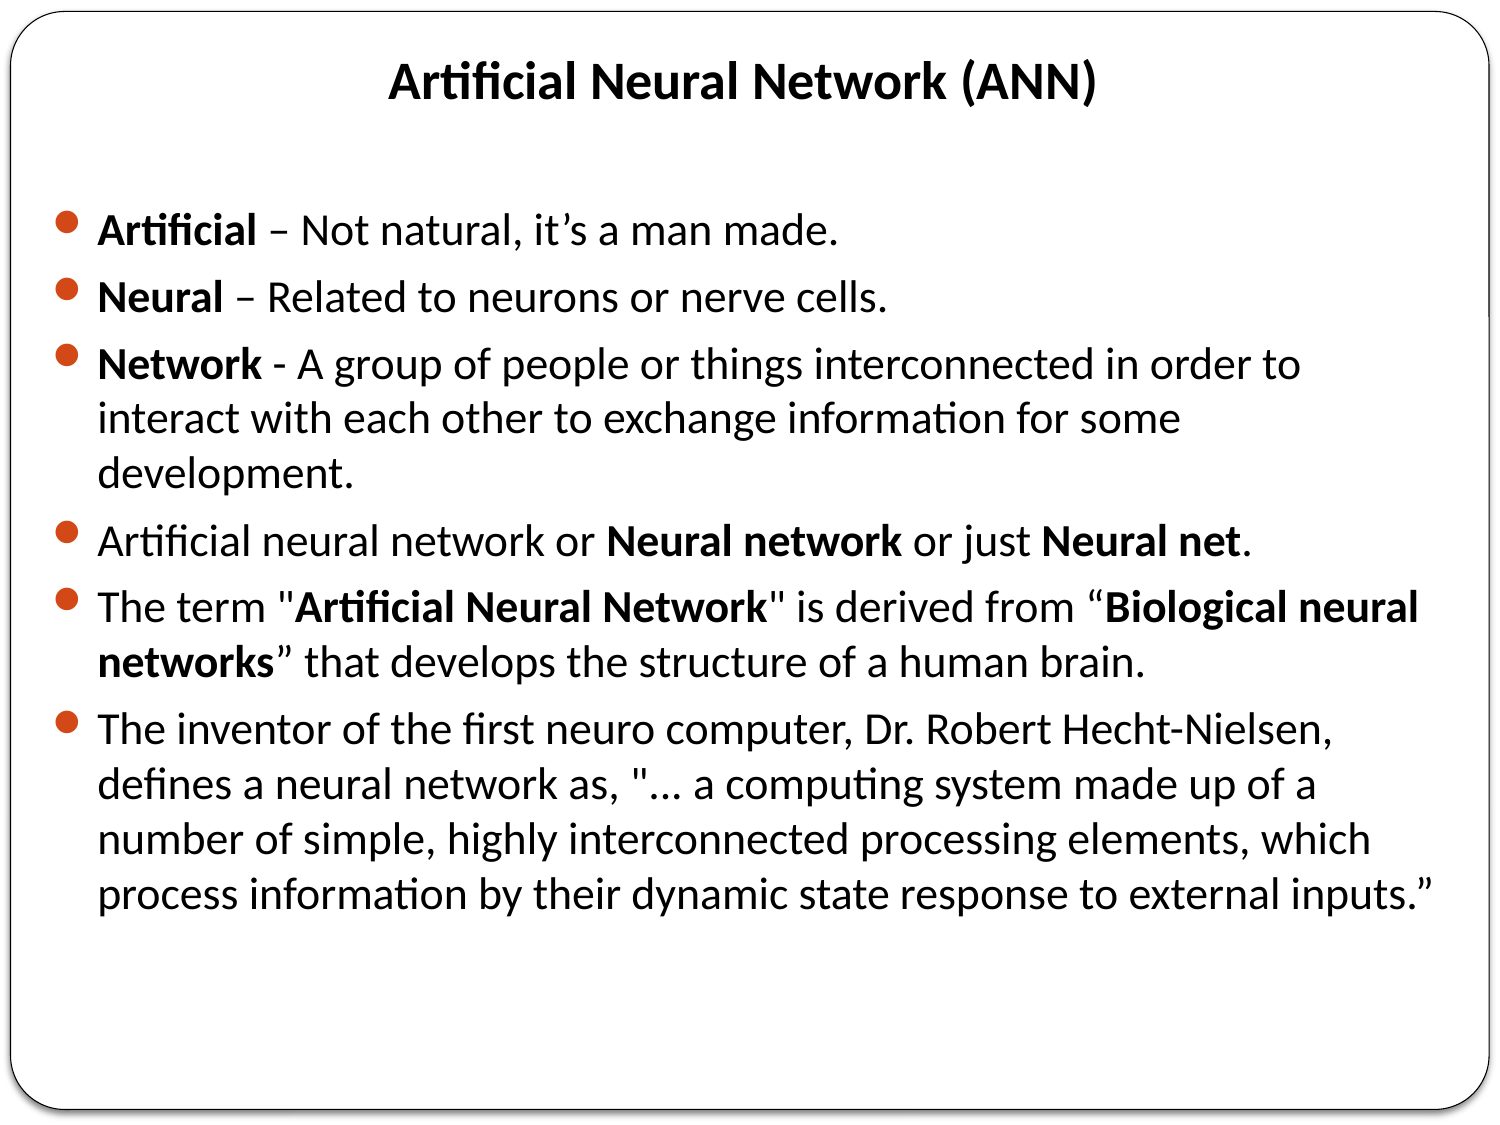

Artificial Neural Network (ANN)

Artificial – Not natural, it’s a man made.
Neural – Related to neurons or nerve cells.
Network - A group of people or things interconnected in order to interact with each other to exchange information for some development.
Artificial neural network or Neural network or just Neural net.
The term "Artificial Neural Network" is derived from “Biological neural networks” that develops the structure of a human brain.
The inventor of the first neuro computer, Dr. Robert Hecht-Nielsen, defines a neural network as, "... a computing system made up of a number of simple, highly interconnected processing elements, which process information by their dynamic state response to external inputs.”